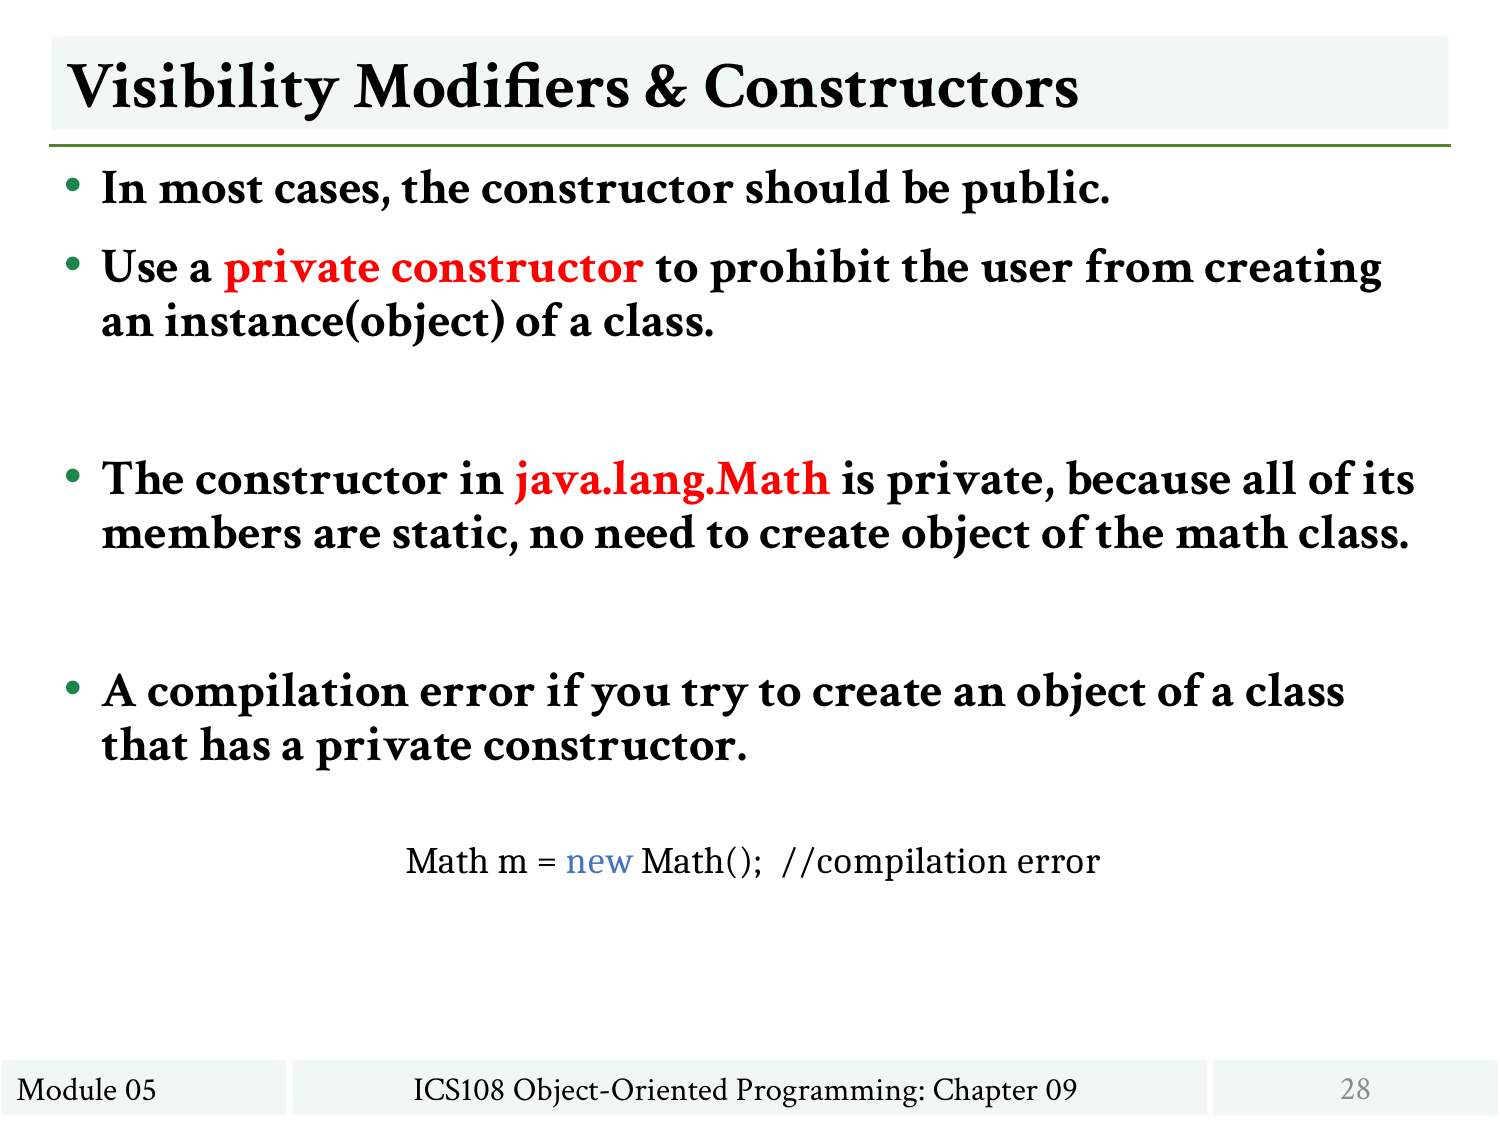

# Visibility Modifiers & Constructors
In most cases, the constructor should be public.
Use a private constructor to prohibit the user from creating an instance(object) of a class.

The constructor in java.lang.Math is private, because all of its members are static, no need to create object of the math class.

A compilation error if you try to create an object of a class that has a private constructor.
 Math m = new Math();  //compilation error
28